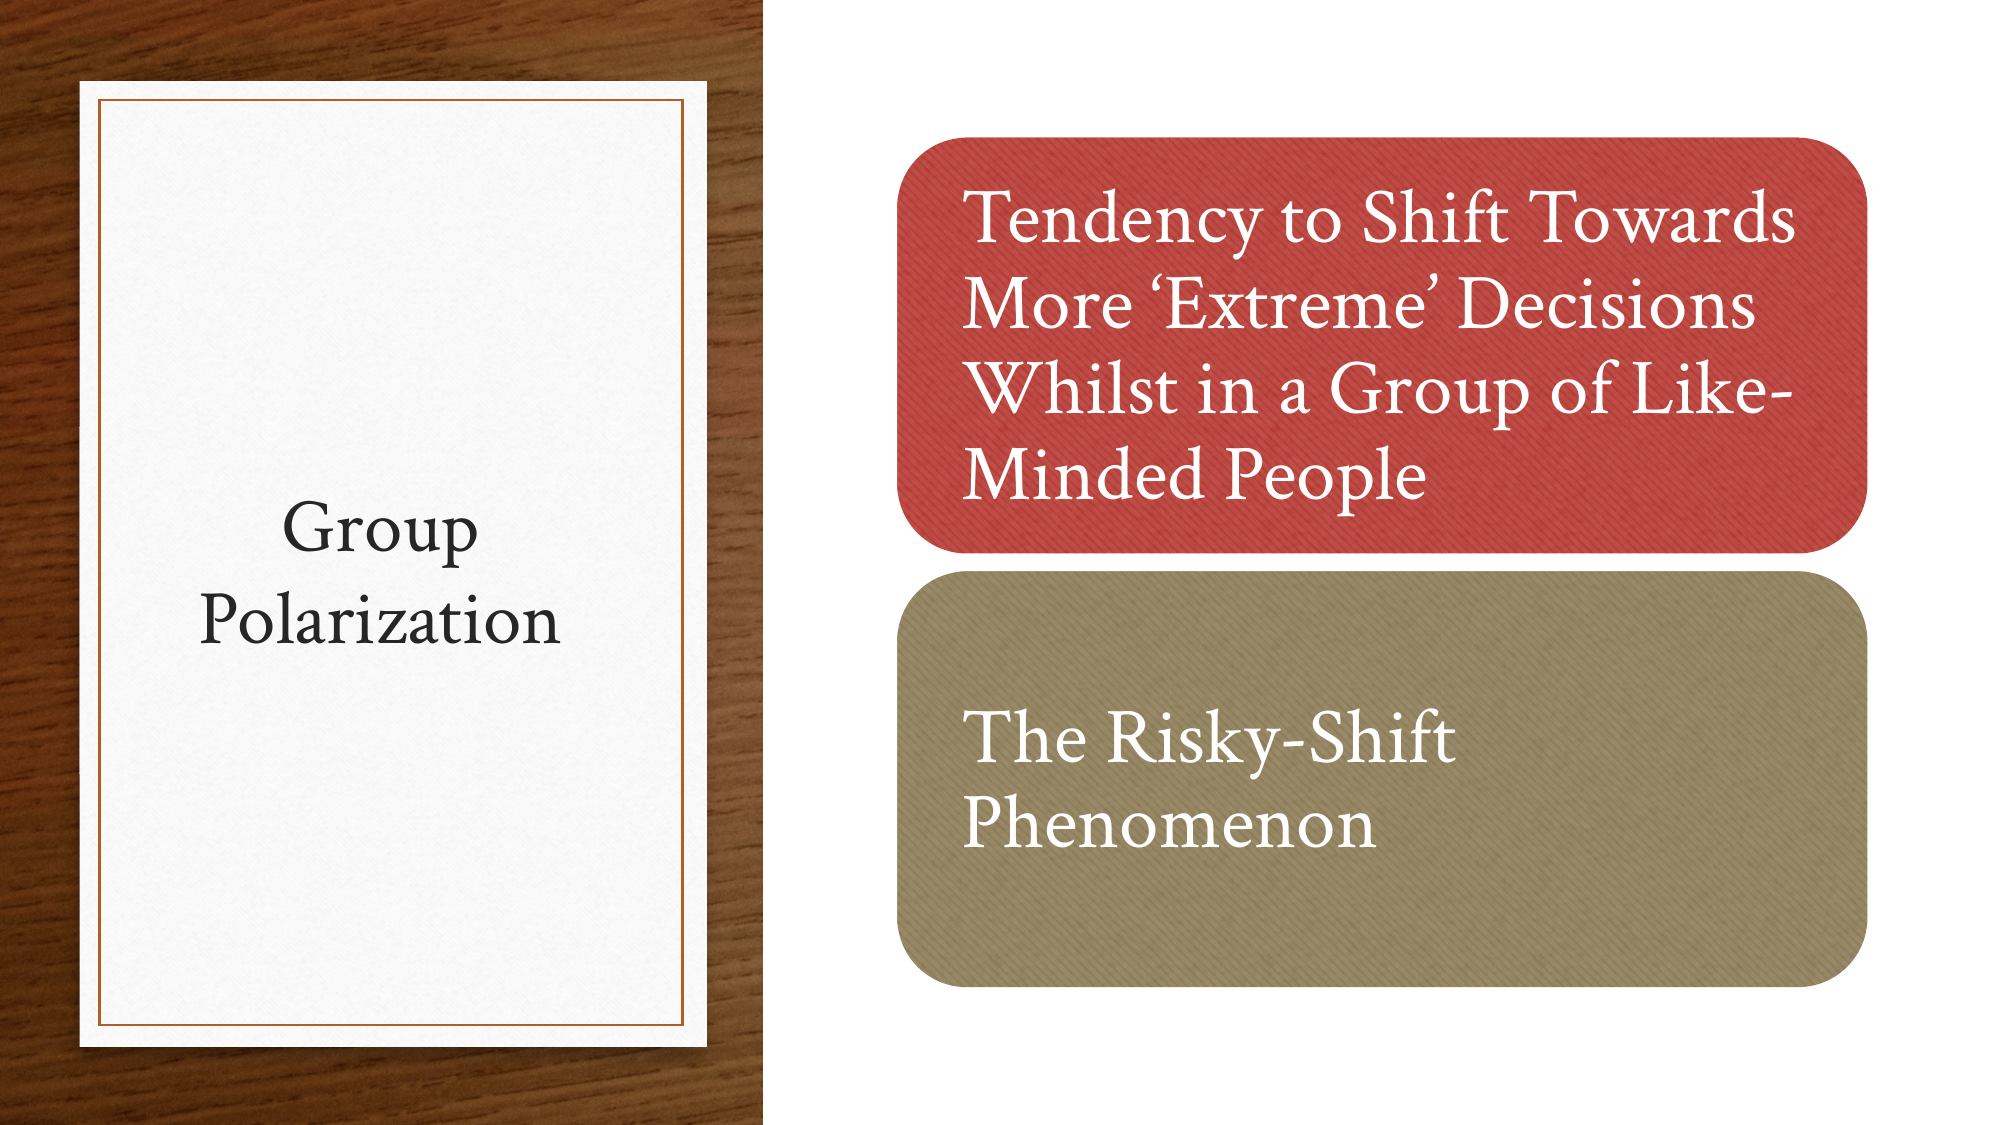

Tendency to Shift Towards More ‘Extreme’ Decisions Whilst in a Group of Like-Minded People
The Risky-Shift Phenomenon
# Group Polarization